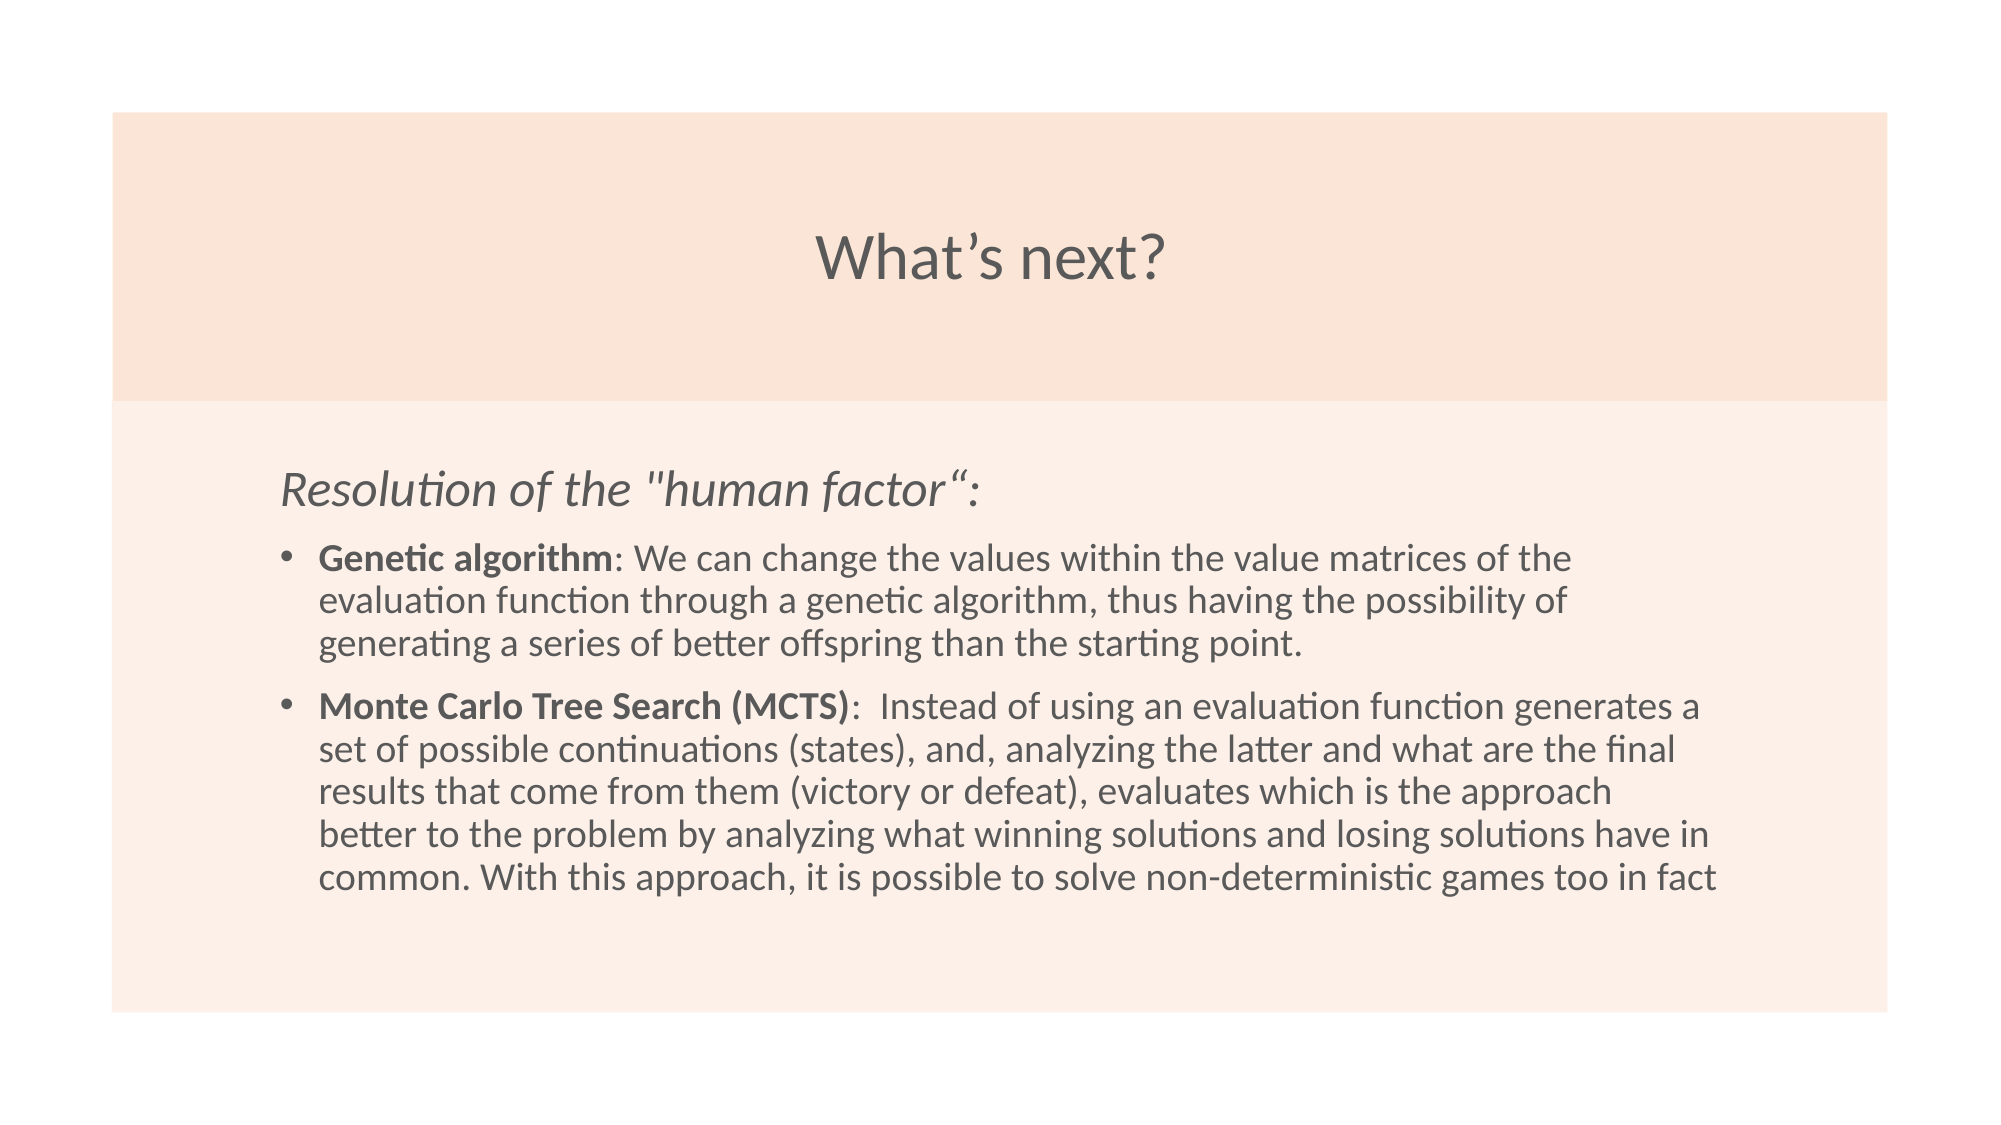

# What’s next?

Resolution of the "human factor“:
Genetic algorithm: We can change the values ​​within the value matrices of the evaluation function through a genetic algorithm, thus having the possibility of generating a series of better offspring than the starting point.
Monte Carlo Tree Search (MCTS):  Instead of using an evaluation function generates a set of possible continuations (states), and, analyzing the latter and what are the final results that come from them (victory or defeat), evaluates which is the approach better to the problem by analyzing what winning solutions and losing solutions have in common. With this approach, it is possible to solve non-deterministic games too in fact